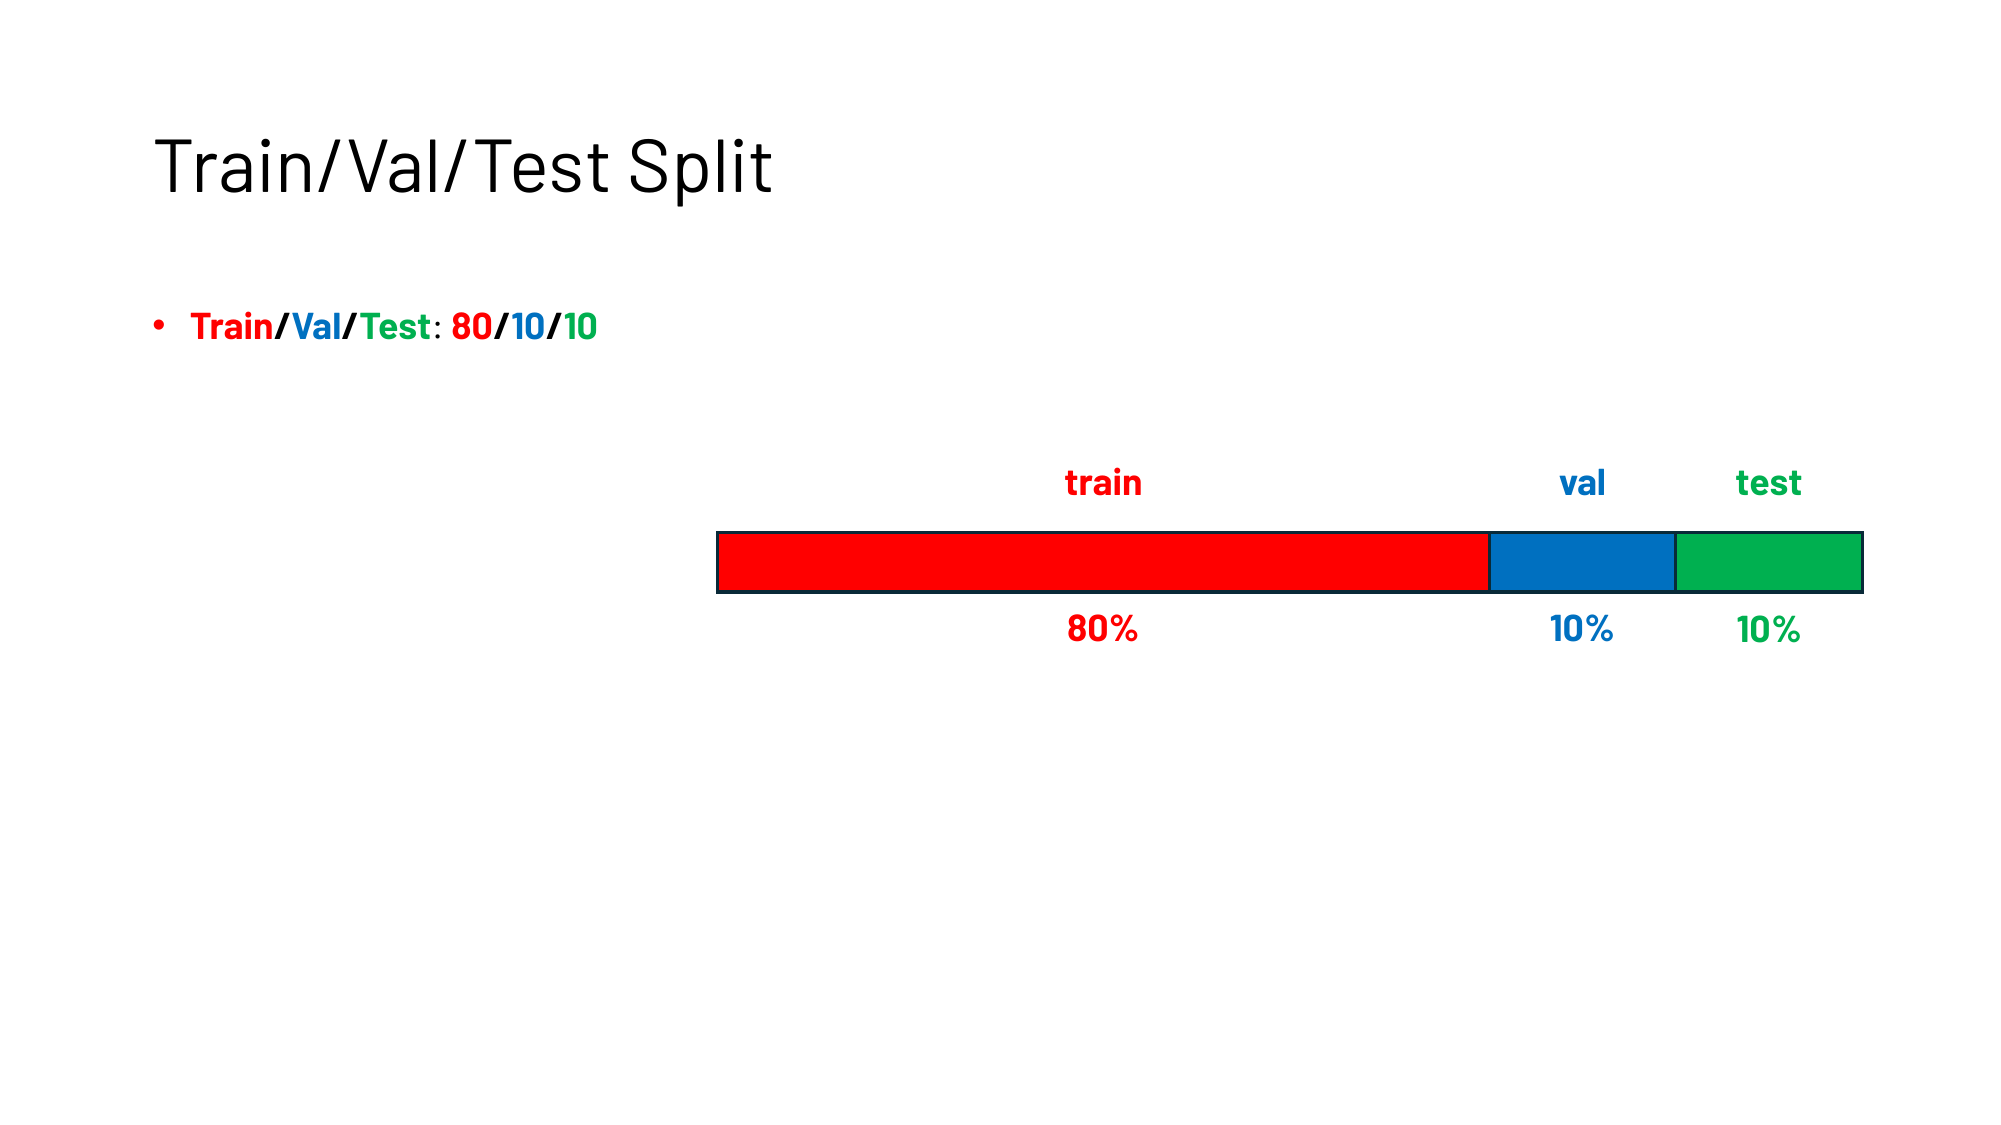

# Train/Val/Test Split
Train/Val/Test: 80/10/10
train
val
test

80%
10%
10%